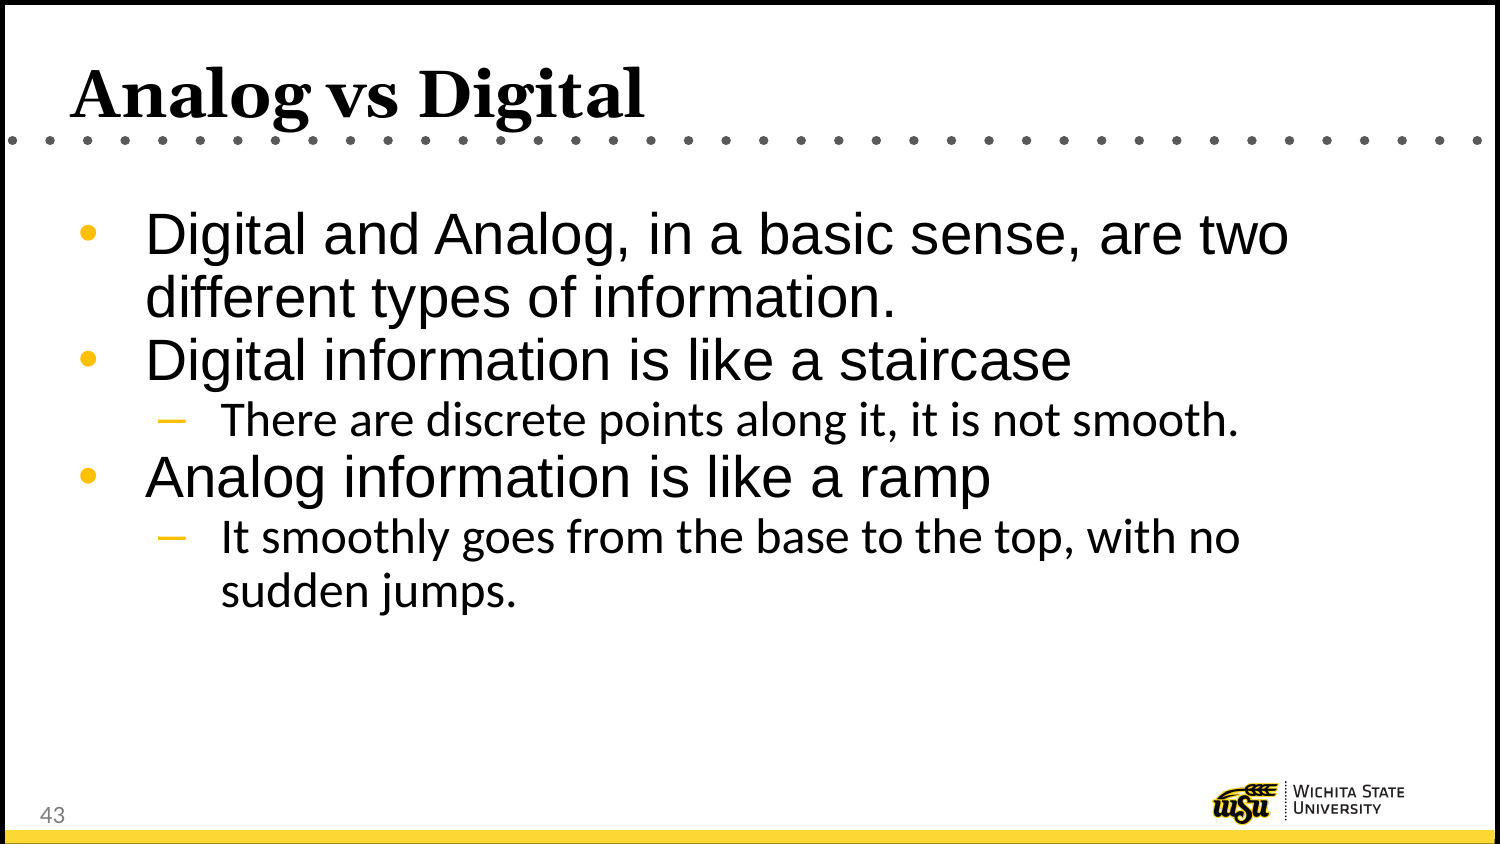

# Analog vs Digital
Digital and Analog, in a basic sense, are two different types of information.
Digital information is like a staircase
There are discrete points along it, it is not smooth.
Analog information is like a ramp
It smoothly goes from the base to the top, with no sudden jumps.